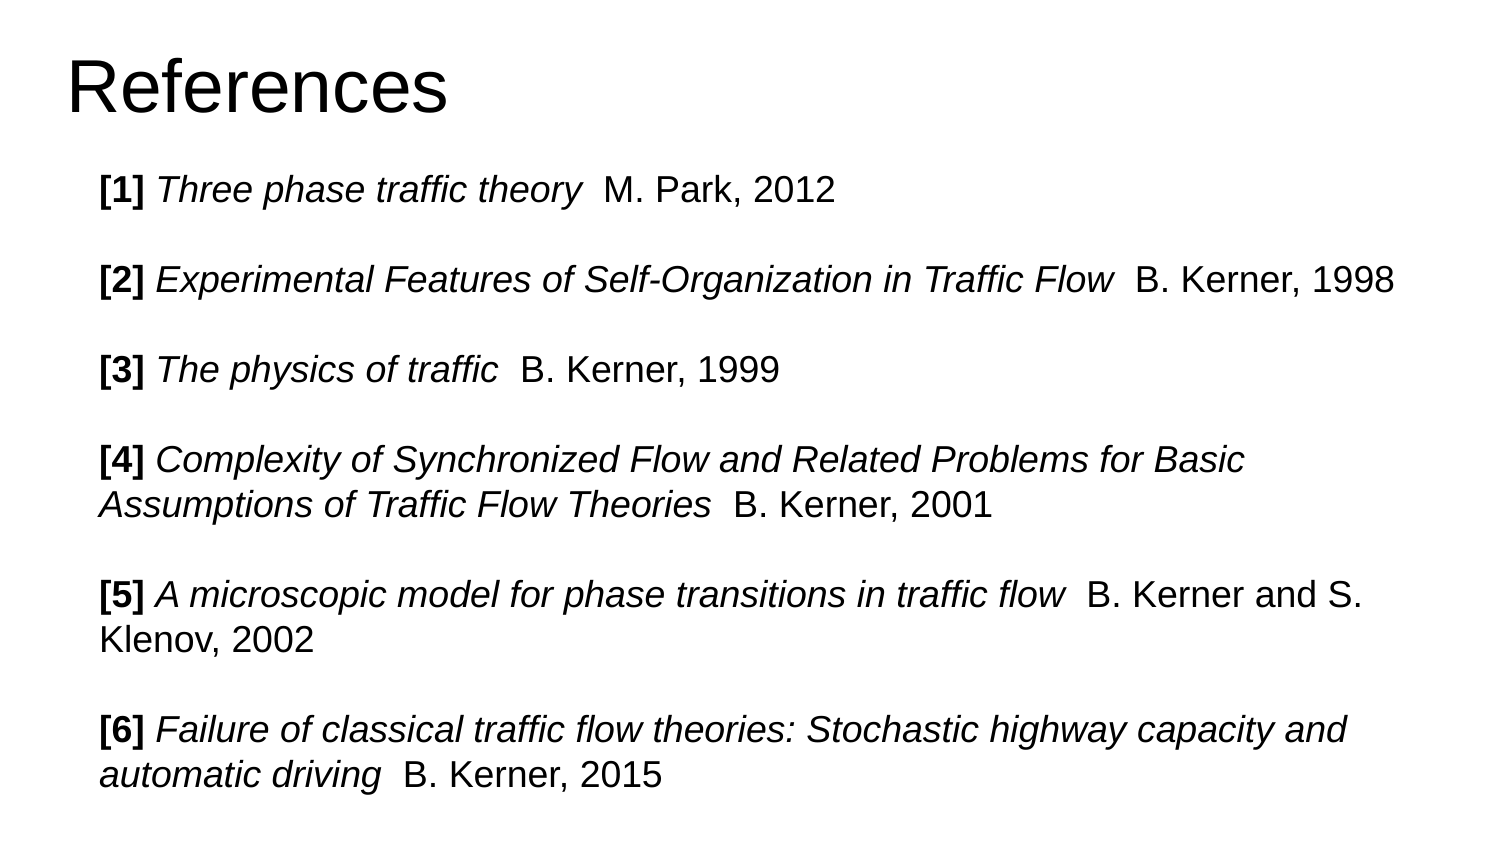

# References
[1] Three phase traffic theory  M. Park, 2012

[2] Experimental Features of Self-Organization in Traffic Flow  B. Kerner, 1998

[3] The physics of traffic  B. Kerner, 1999

[4] Complexity of Synchronized Flow and Related Problems for Basic Assumptions of Traffic Flow Theories  B. Kerner, 2001

[5] A microscopic model for phase transitions in traffic flow  B. Kerner and S. Klenov, 2002

[6] Failure of classical traffic flow theories: Stochastic highway capacity and automatic driving  B. Kerner, 2015